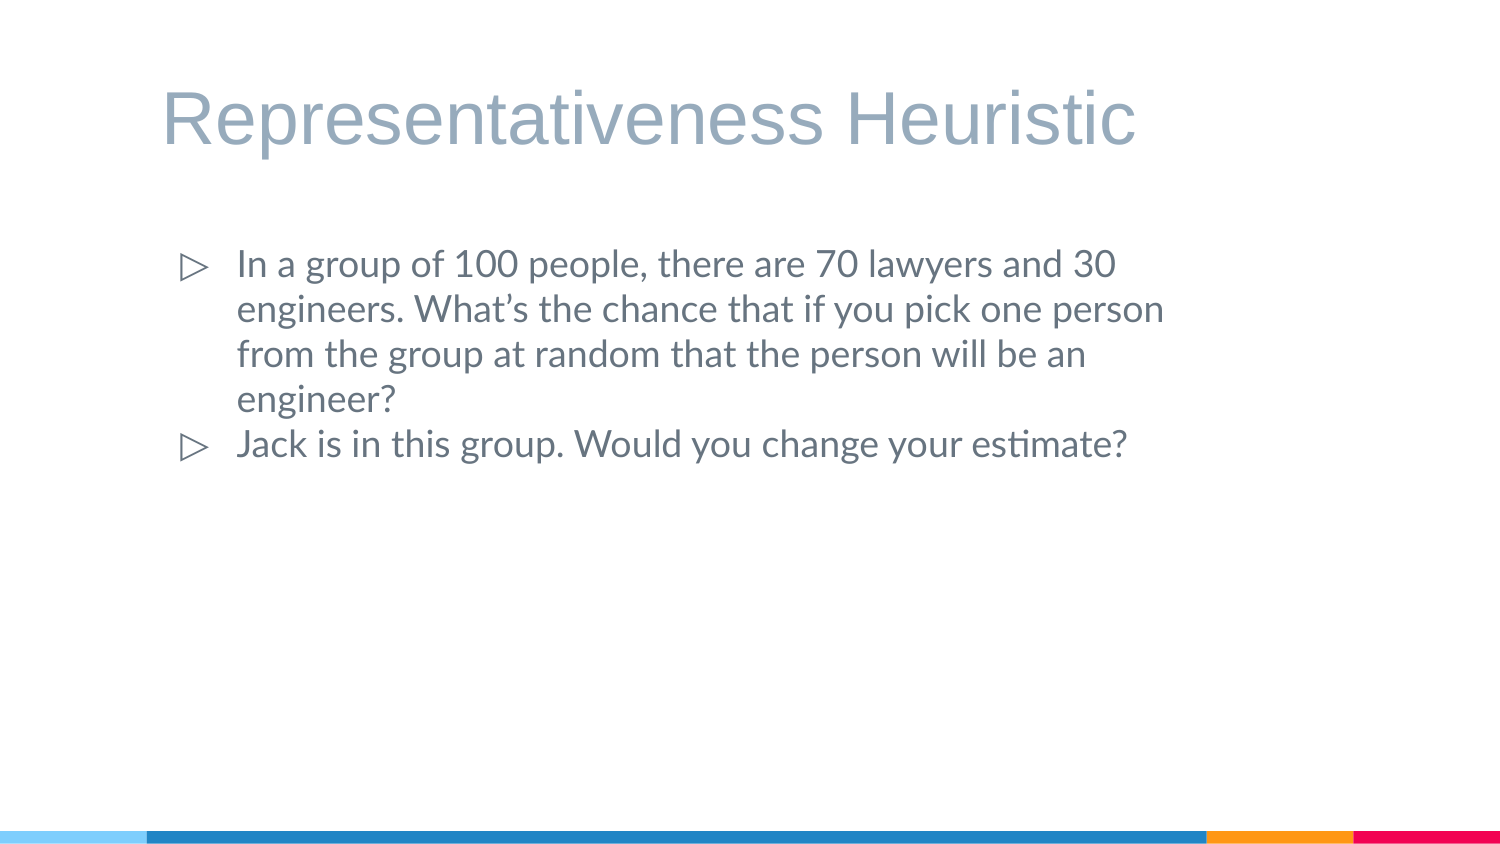

# Representativeness Heuristic
In a group of 100 people, there are 70 lawyers and 30 engineers. What’s the chance that if you pick one person from the group at random that the person will be an engineer?
Jack is in this group. Would you change your estimate?